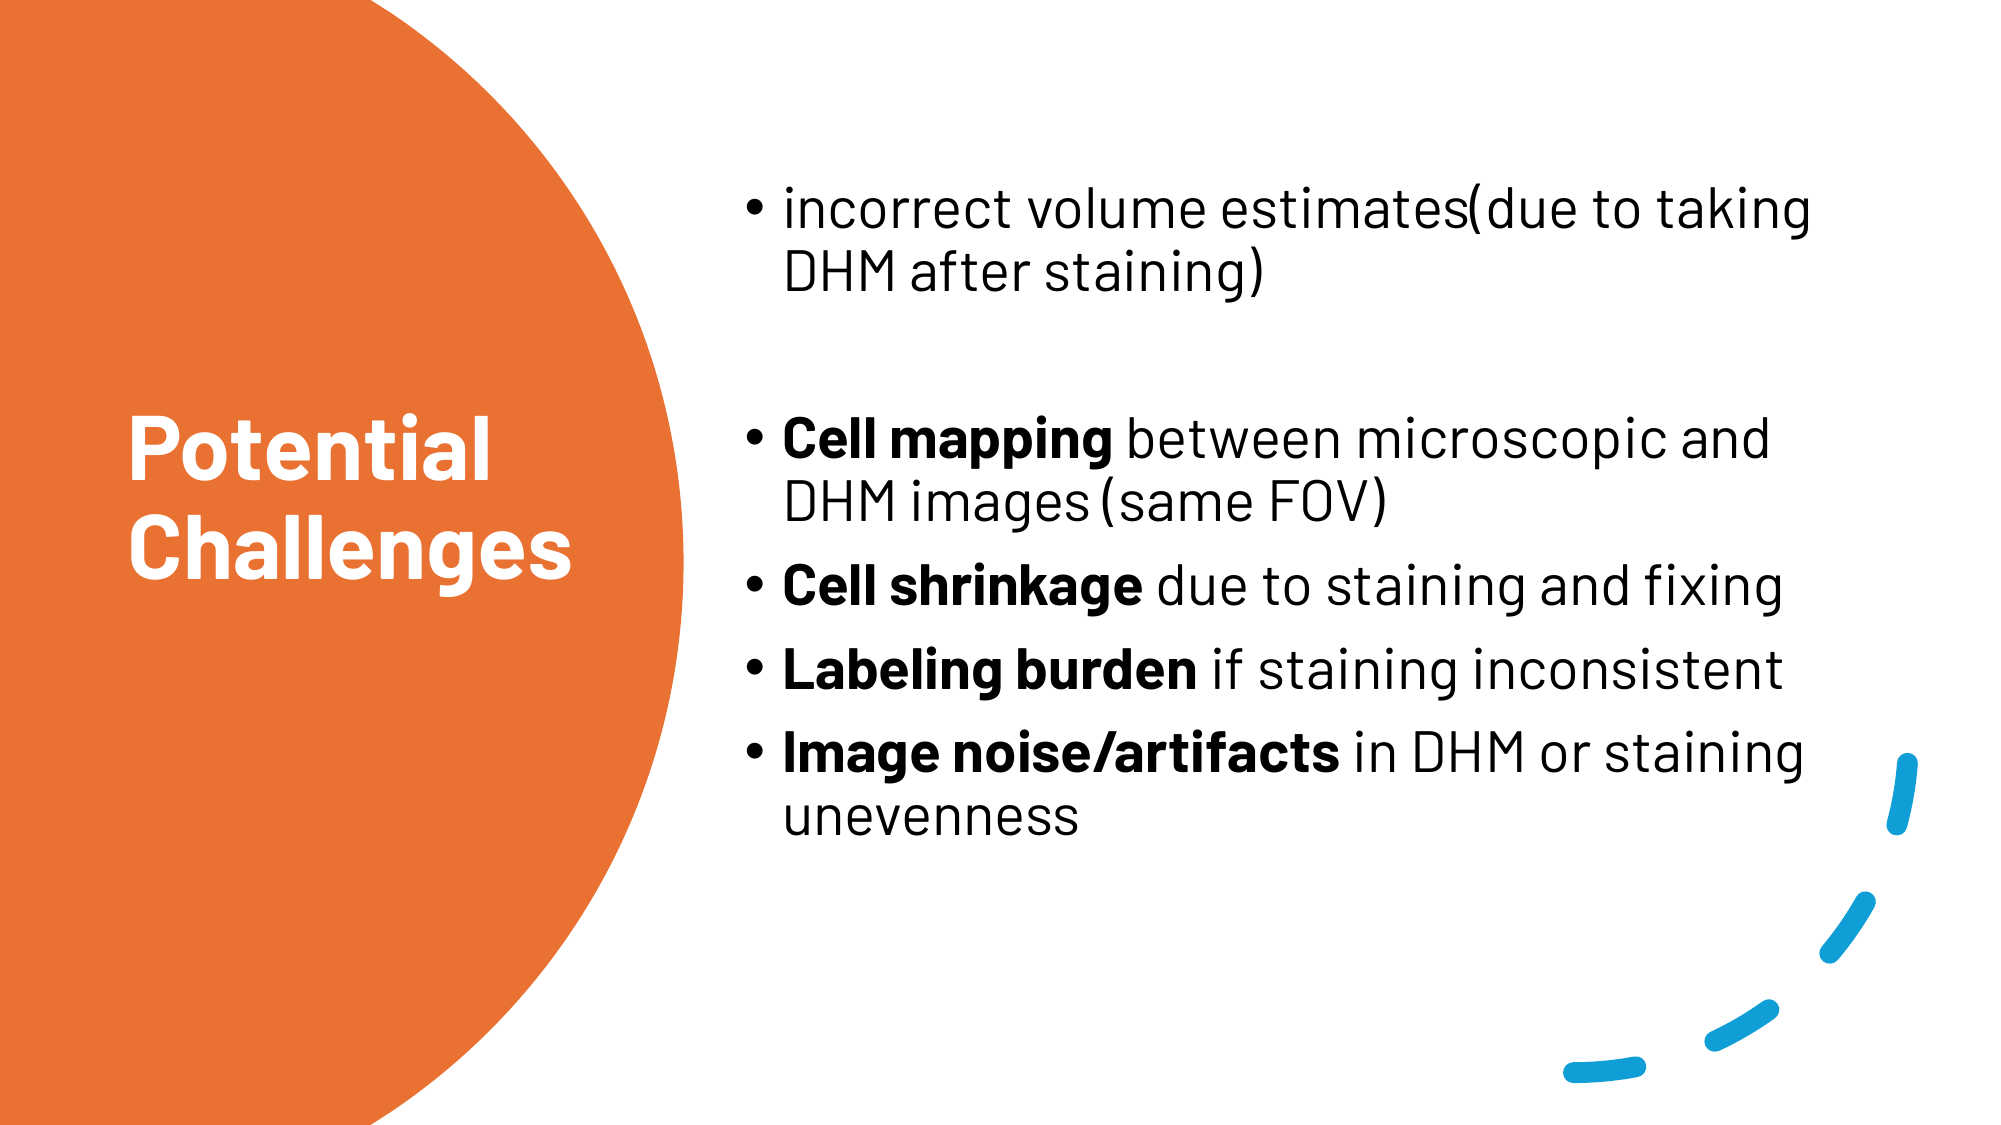

incorrect volume estimates(due to taking DHM after staining)

Cell mapping between microscopic and DHM images (same FOV)
Cell shrinkage due to staining and fixing
Labeling burden if staining inconsistent
Image noise/artifacts in DHM or staining unevenness

# Potential Challenges